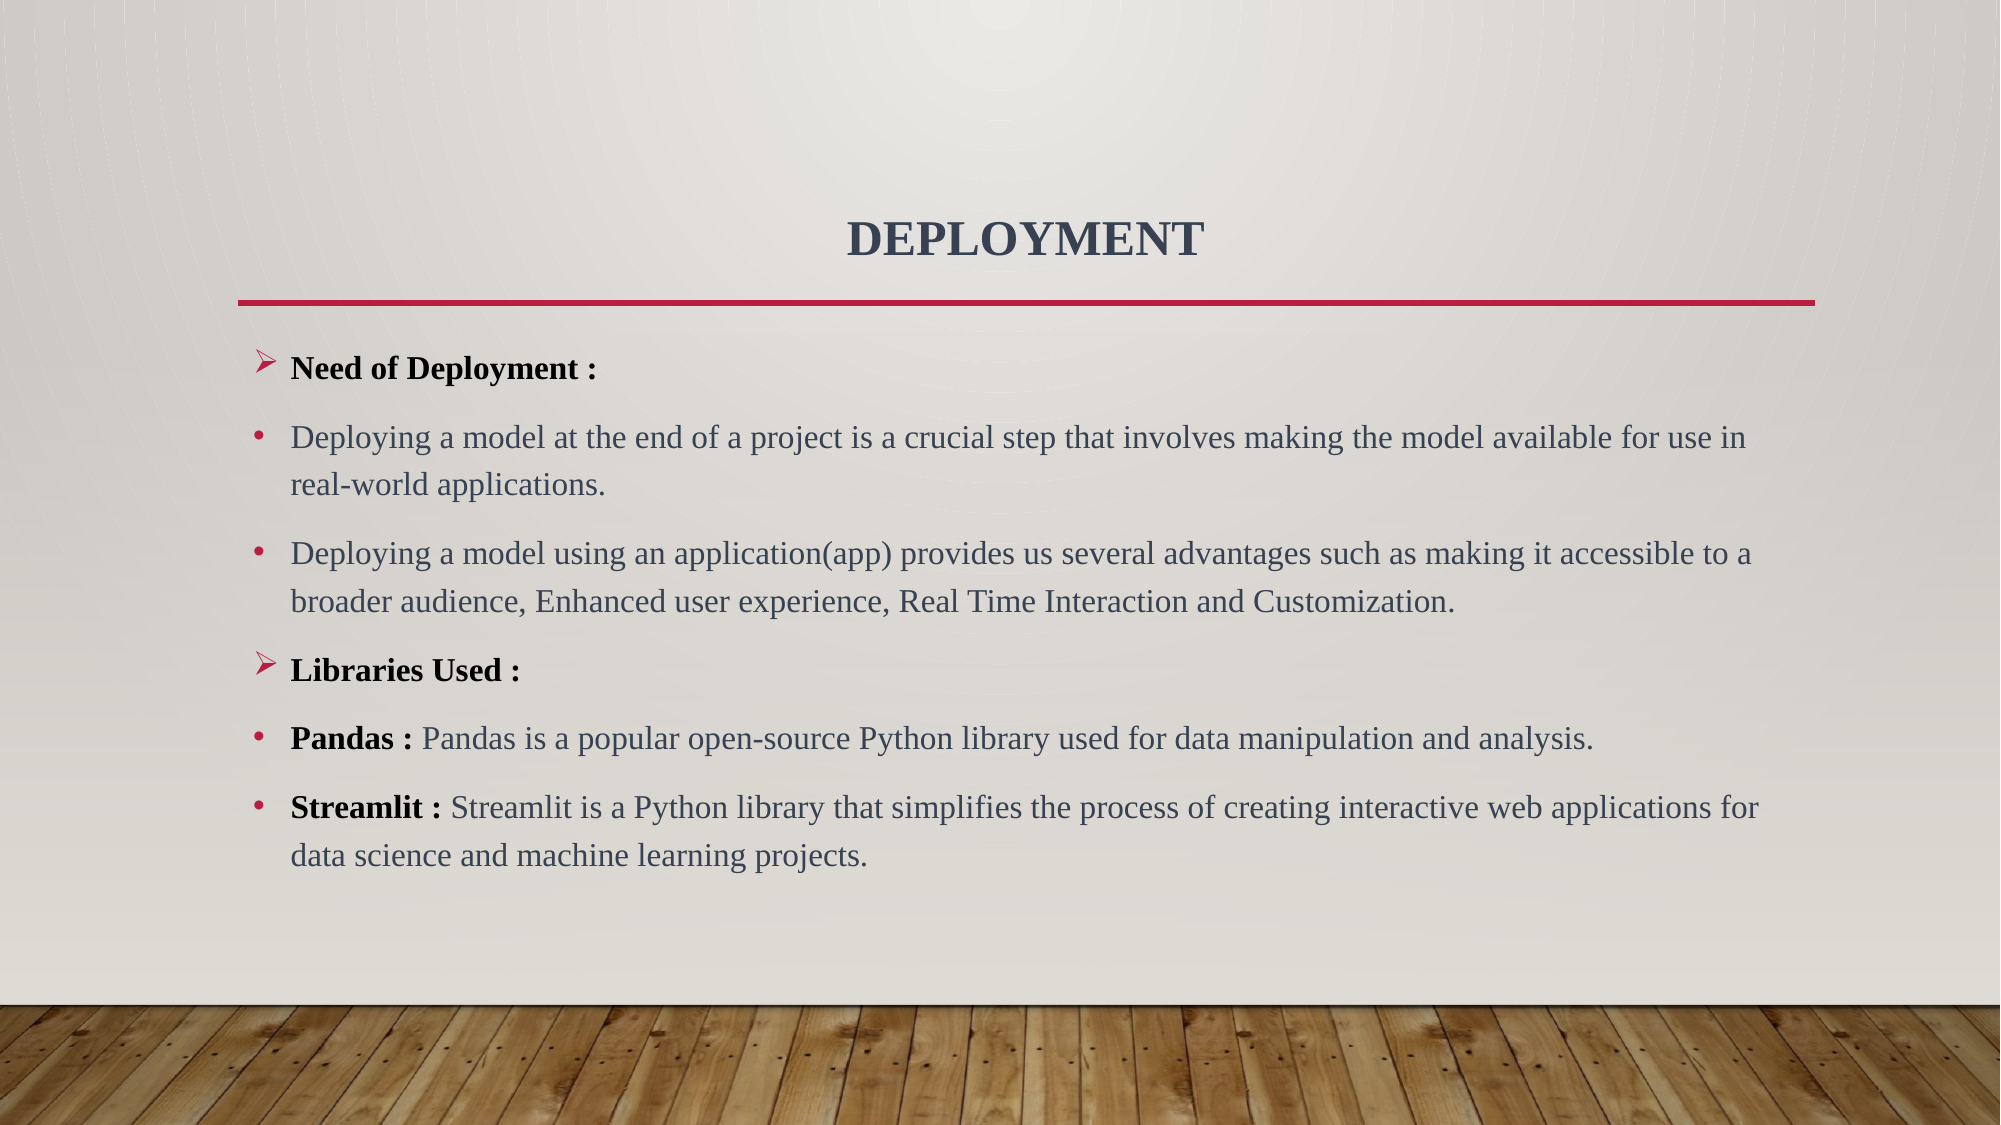

# DEPLOYMENT
Need of Deployment :
Deploying a model at the end of a project is a crucial step that involves making the model available for use in real-world applications.
Deploying a model using an application(app) provides us several advantages such as making it accessible to a broader audience, Enhanced user experience, Real Time Interaction and Customization.
Libraries Used :
Pandas : Pandas is a popular open-source Python library used for data manipulation and analysis.
Streamlit : Streamlit is a Python library that simplifies the process of creating interactive web applications for data science and machine learning projects.